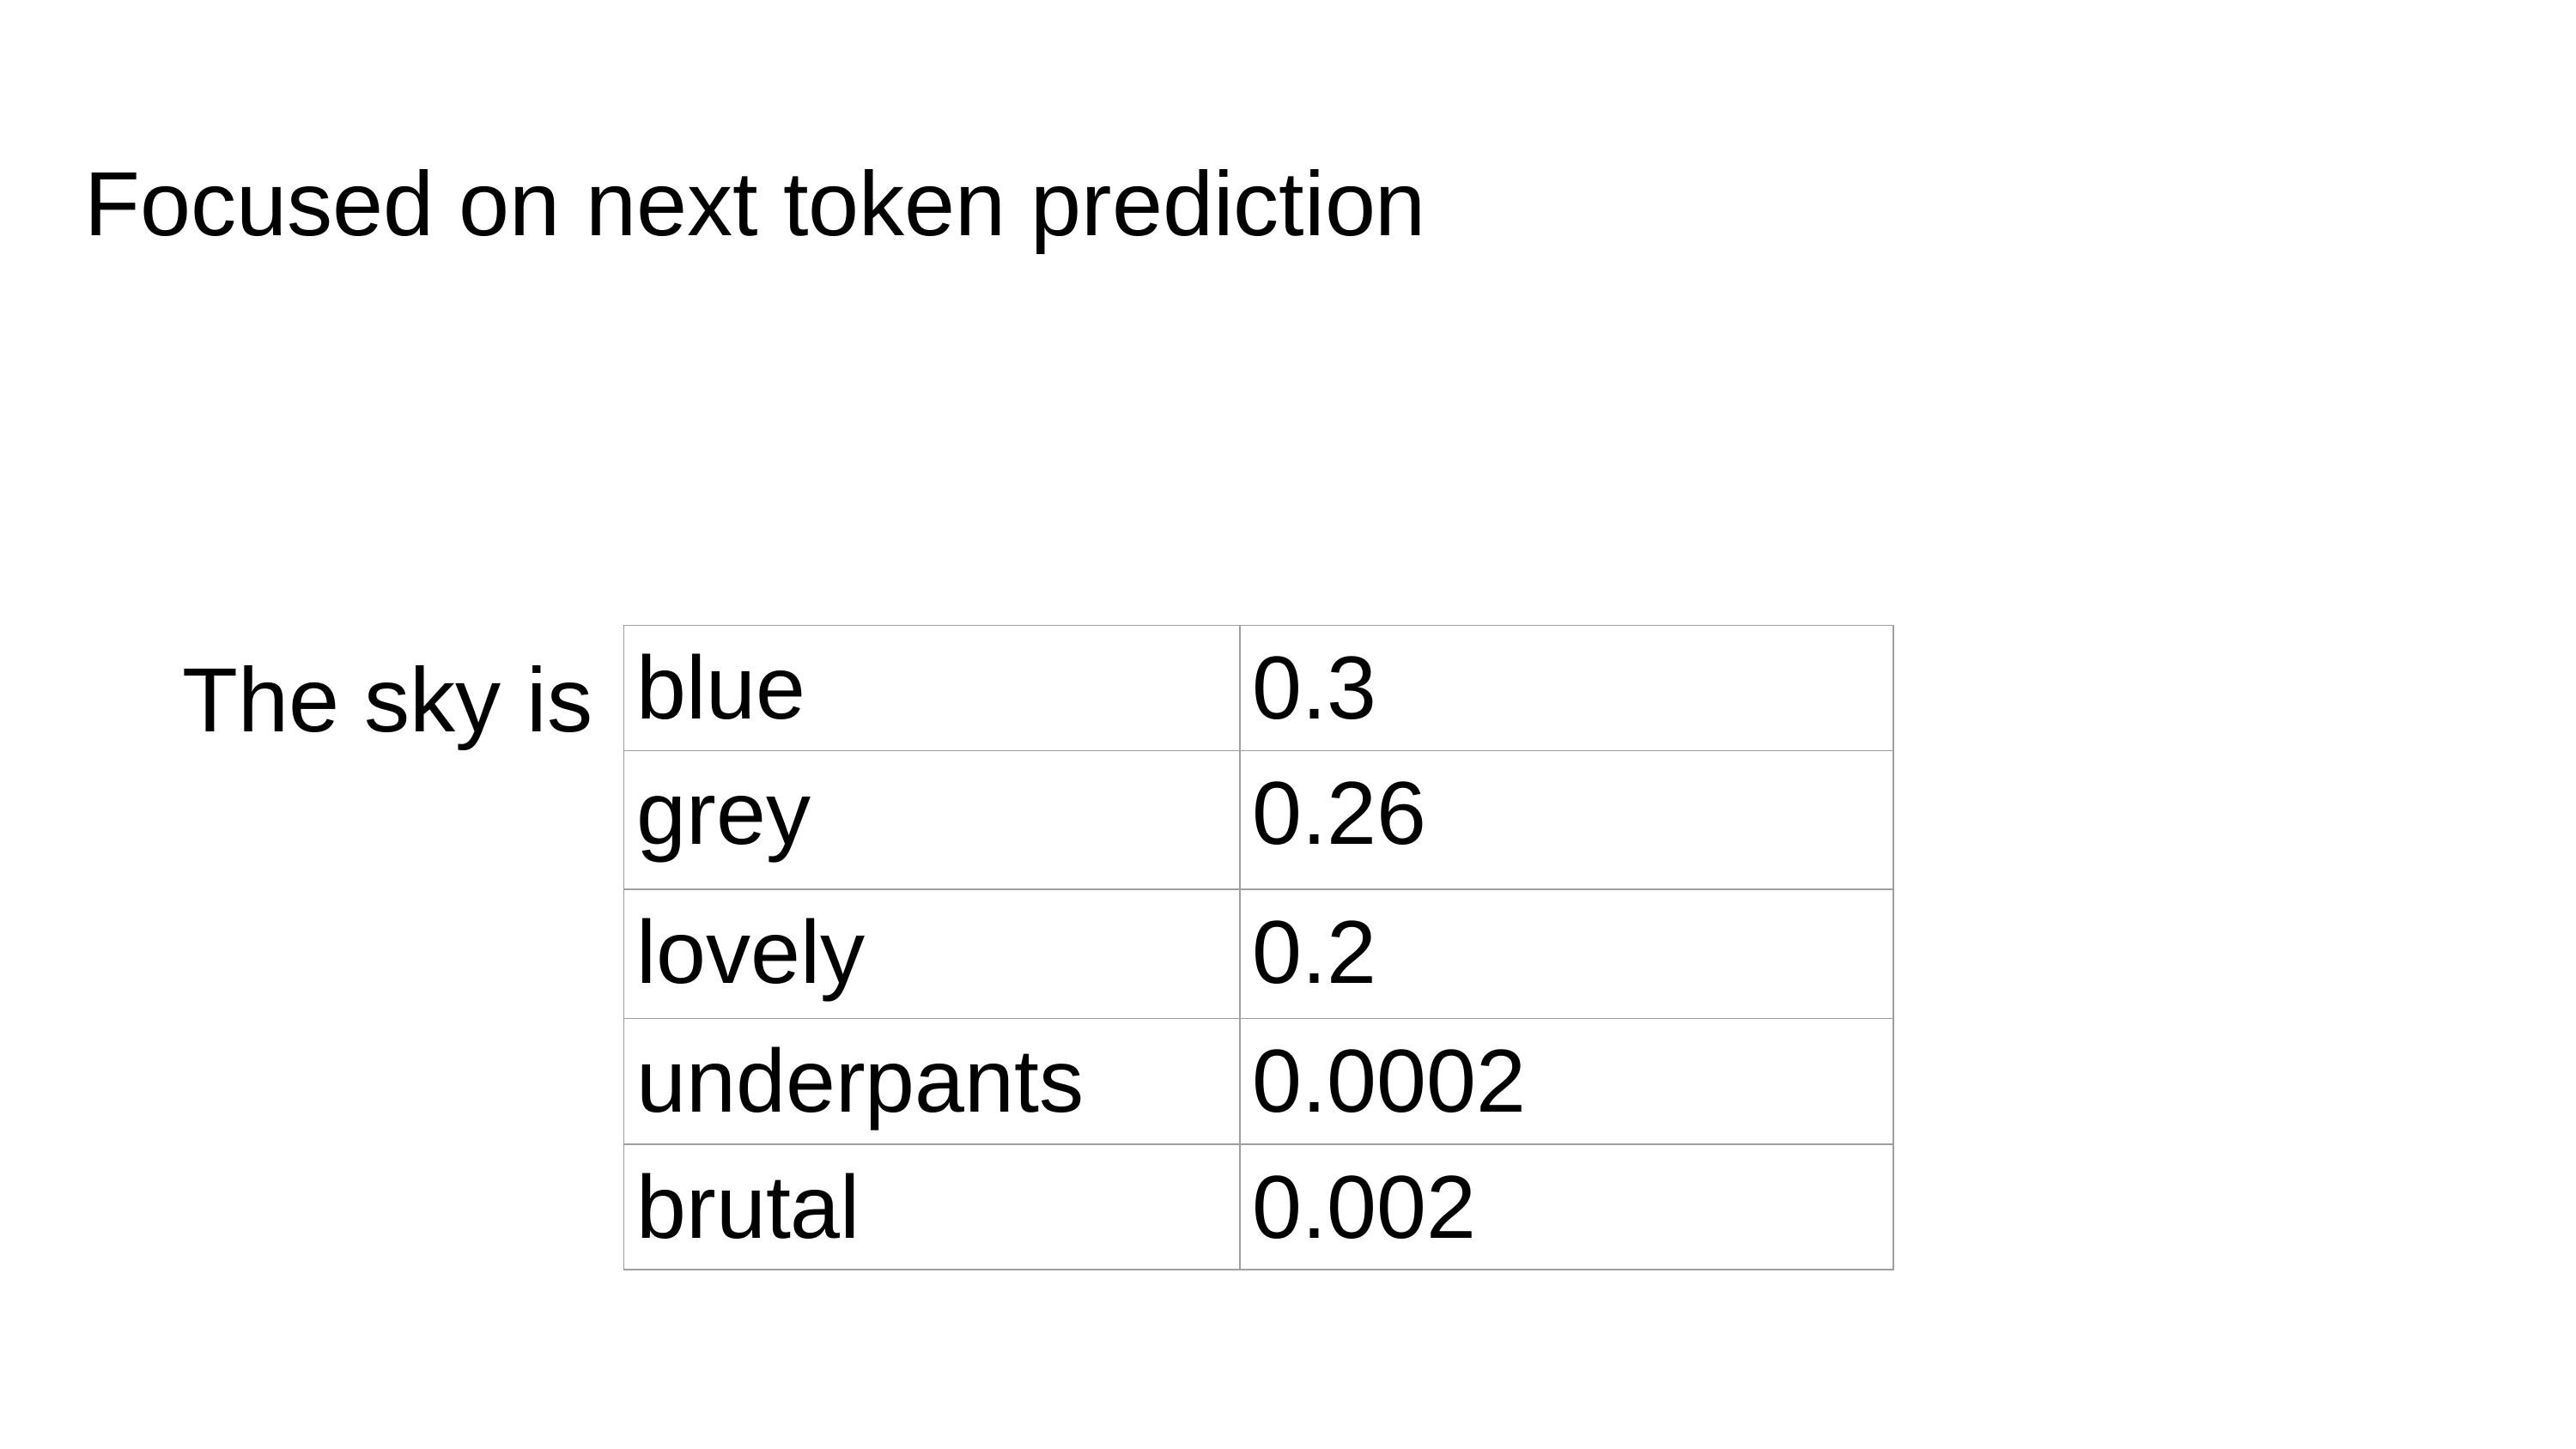

# Focused on next token prediction
The sky is
| blue | 0.3 |
| --- | --- |
| grey | 0.26 |
| lovely | 0.2 |
| underpants | 0.0002 |
| brutal | 0.002 |